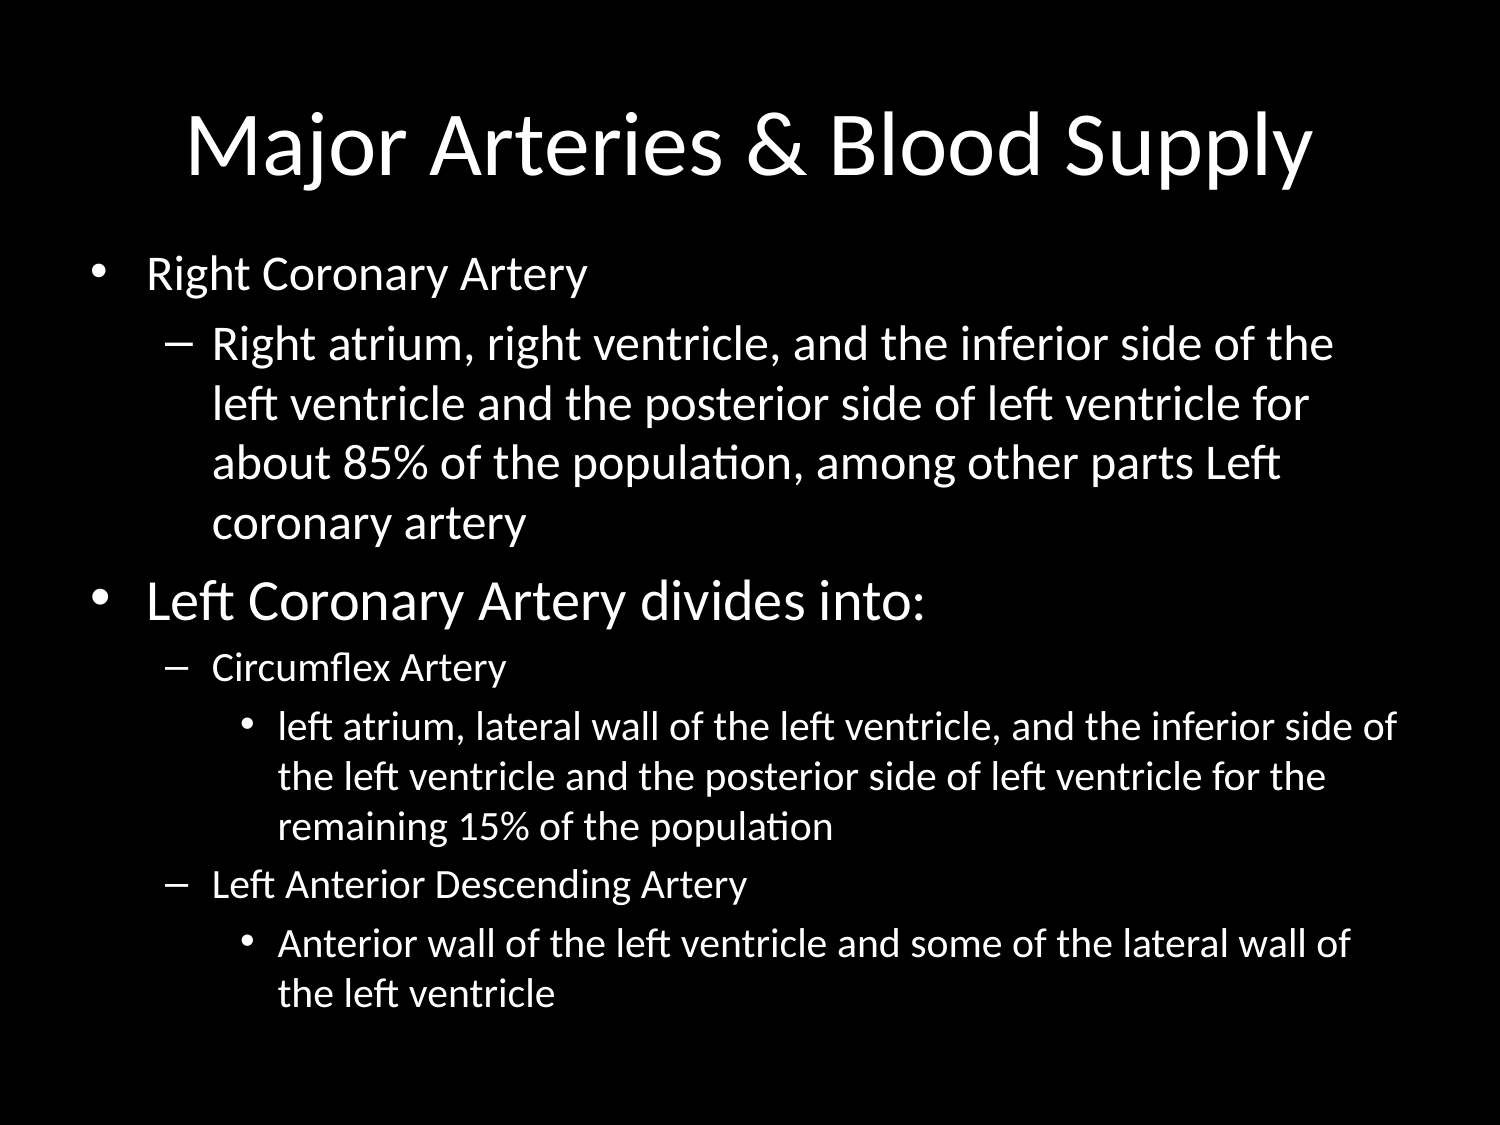

# Major Arteries & Blood Supply
Right Coronary Artery
Right atrium, right ventricle, and the inferior side of the left ventricle and the posterior side of left ventricle for about 85% of the population, among other parts Left coronary artery
Left Coronary Artery divides into:
Circumflex Artery
left atrium, lateral wall of the left ventricle, and the inferior side of the left ventricle and the posterior side of left ventricle for the remaining 15% of the population
Left Anterior Descending Artery
Anterior wall of the left ventricle and some of the lateral wall of the left ventricle